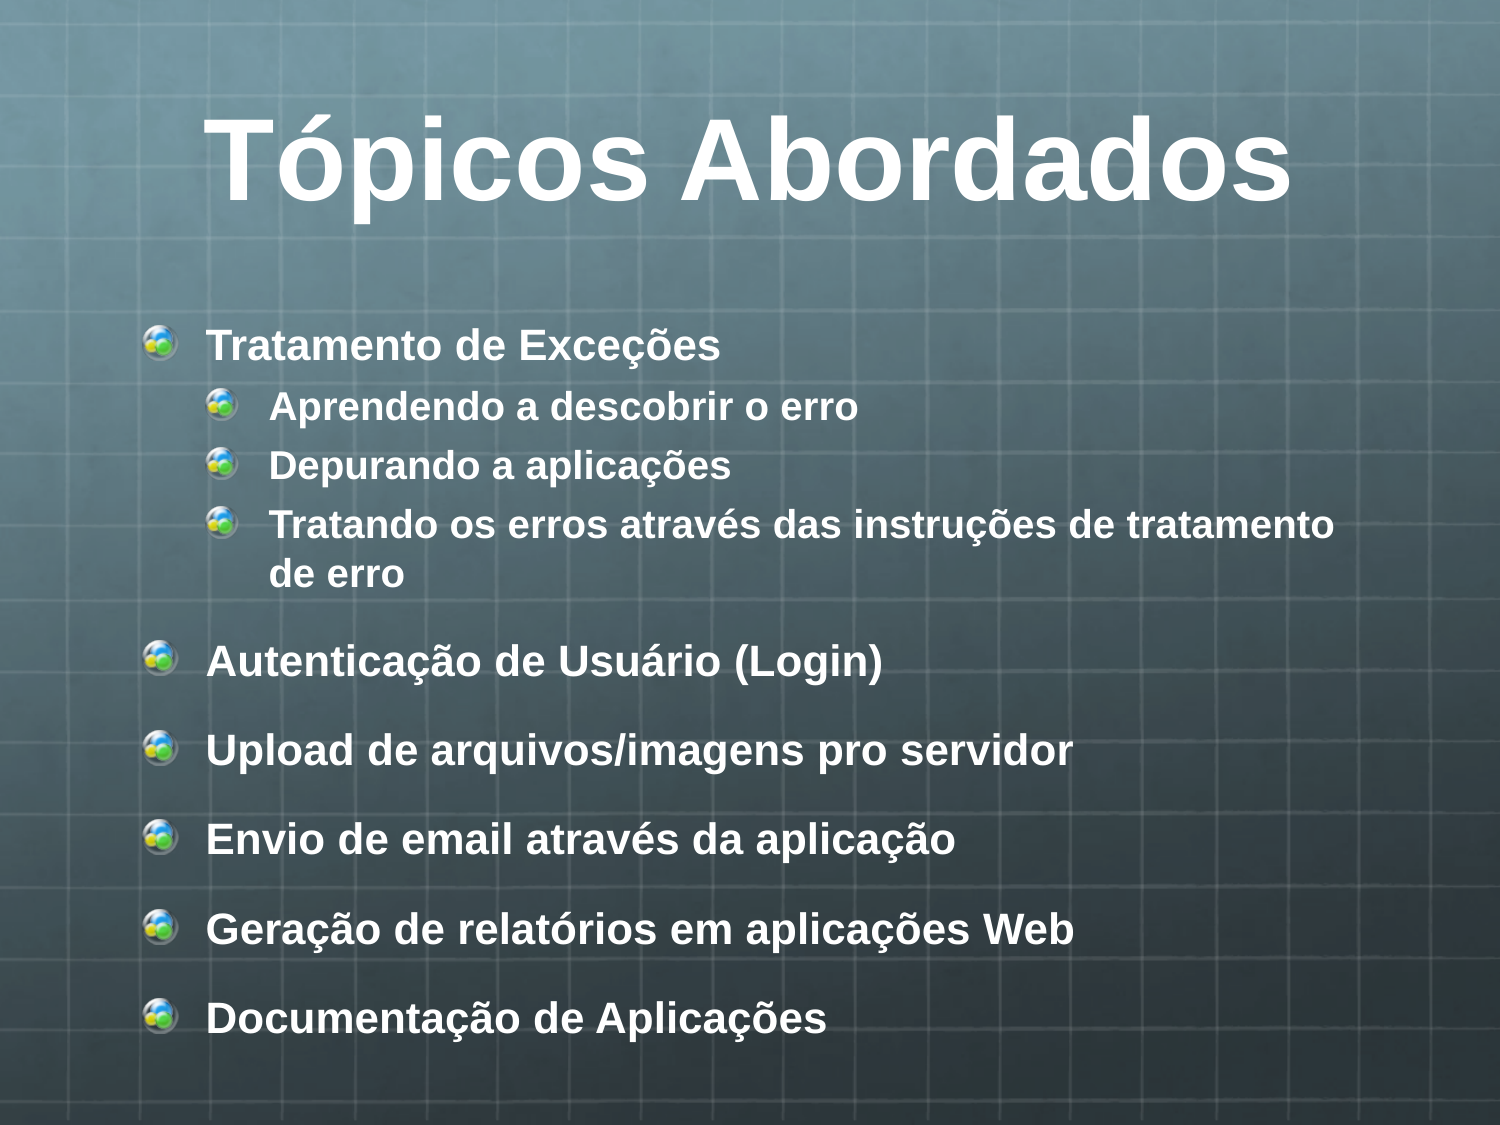

# Tópicos Abordados
Tratamento de Exceções
Aprendendo a descobrir o erro
Depurando a aplicações
Tratando os erros através das instruções de tratamento de erro
Autenticação de Usuário (Login)
Upload de arquivos/imagens pro servidor
Envio de email através da aplicação
Geração de relatórios em aplicações Web
Documentação de Aplicações